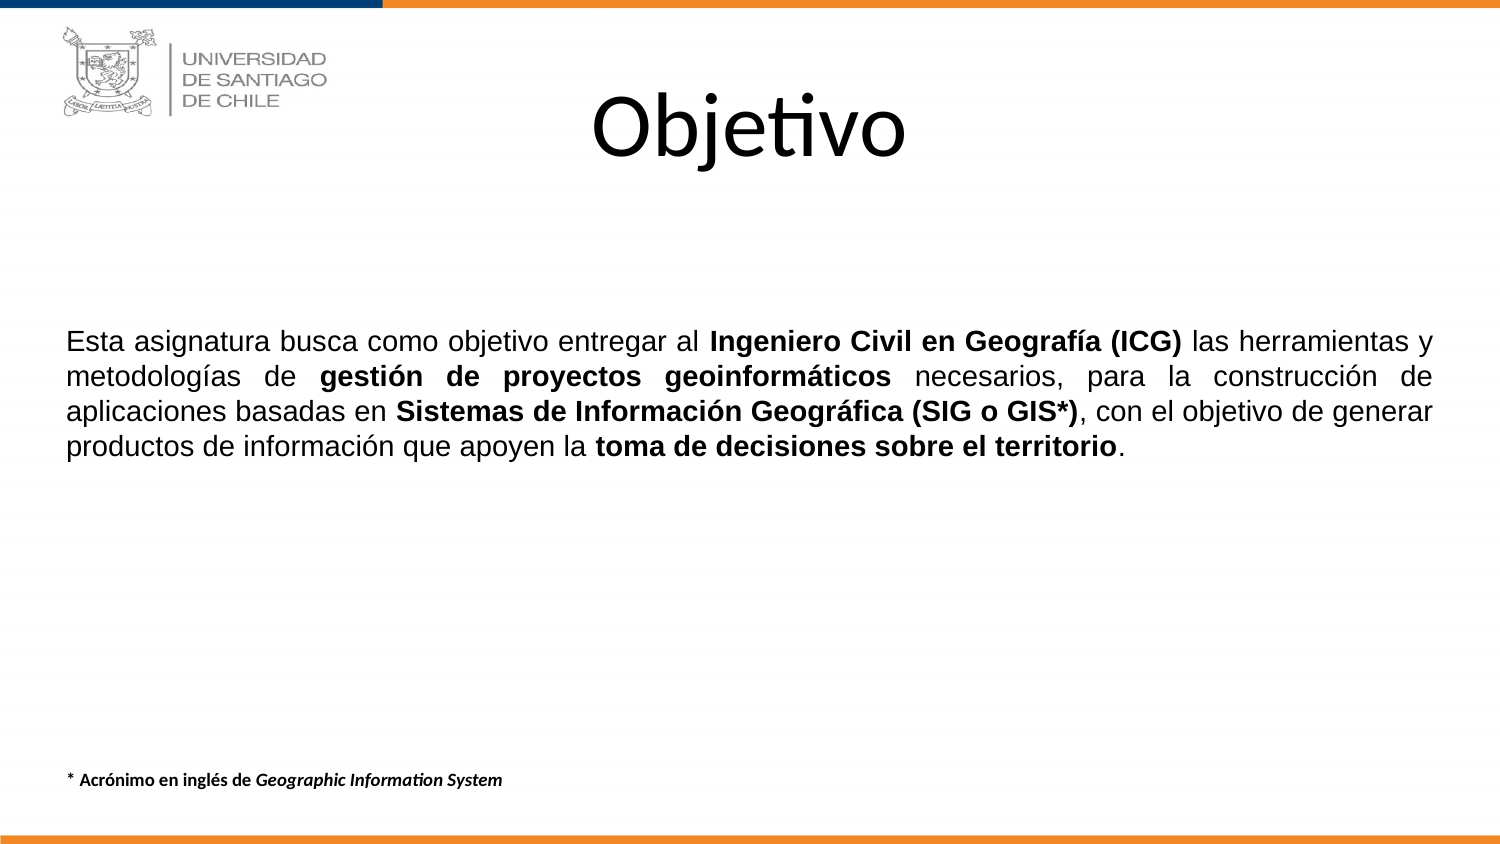

# Objetivo
Esta asignatura busca como objetivo entregar al Ingeniero Civil en Geografía (ICG) las herramientas y metodologías de gestión de proyectos geoinformáticos necesarios, para la construcción de aplicaciones basadas en Sistemas de Información Geográfica (SIG o GIS*), con el objetivo de generar productos de información que apoyen la toma de decisiones sobre el territorio.
* Acrónimo en inglés de Geographic Information System